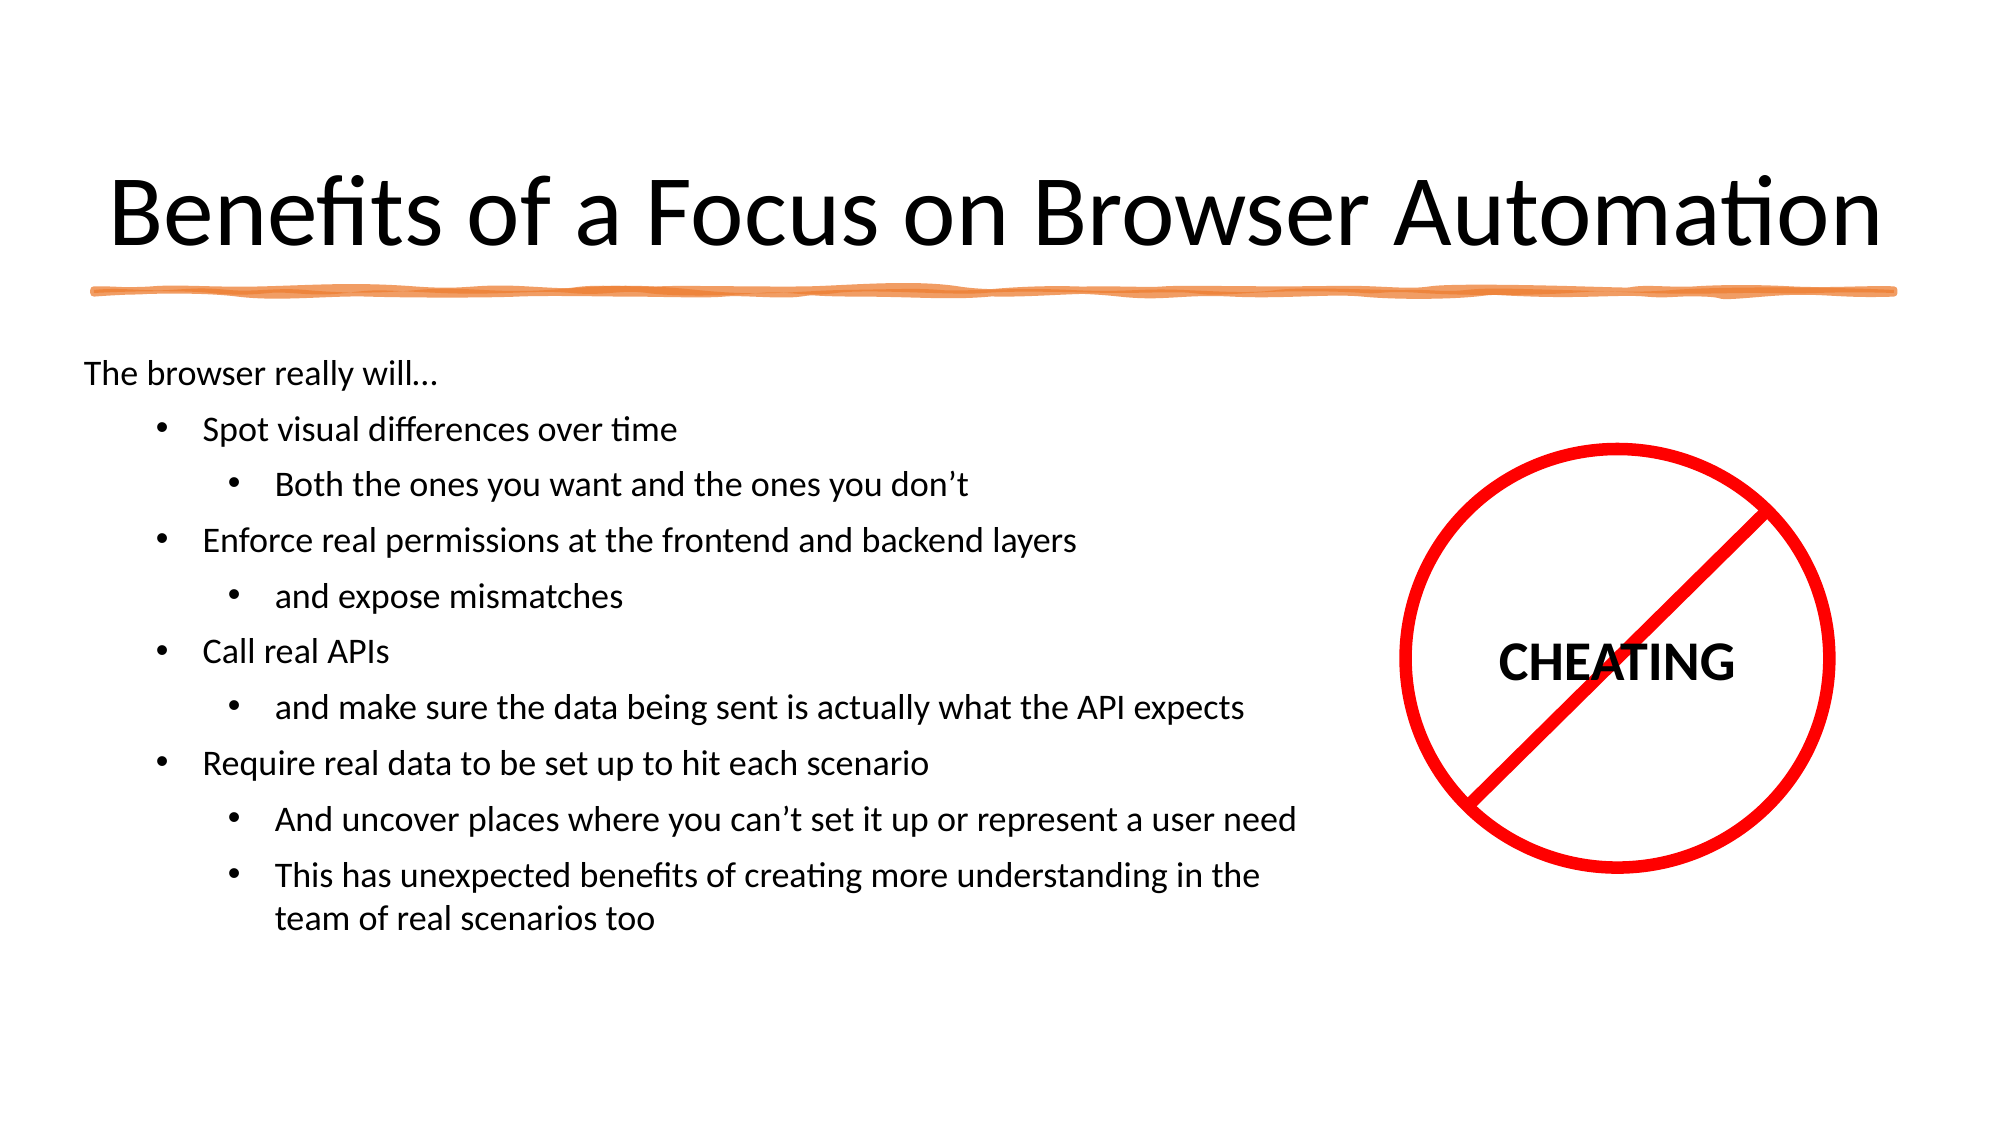

# Benefits of a Focus on Browser Automation

The browser really will…
Spot visual differences over time
Both the ones you want and the ones you don’t
Enforce real permissions at the frontend and backend layers
and expose mismatches
Call real APIs
and make sure the data being sent is actually what the API expects
Require real data to be set up to hit each scenario
And uncover places where you can’t set it up or represent a user need
This has unexpected benefits of creating more understanding in the team of real scenarios too
CHEATING